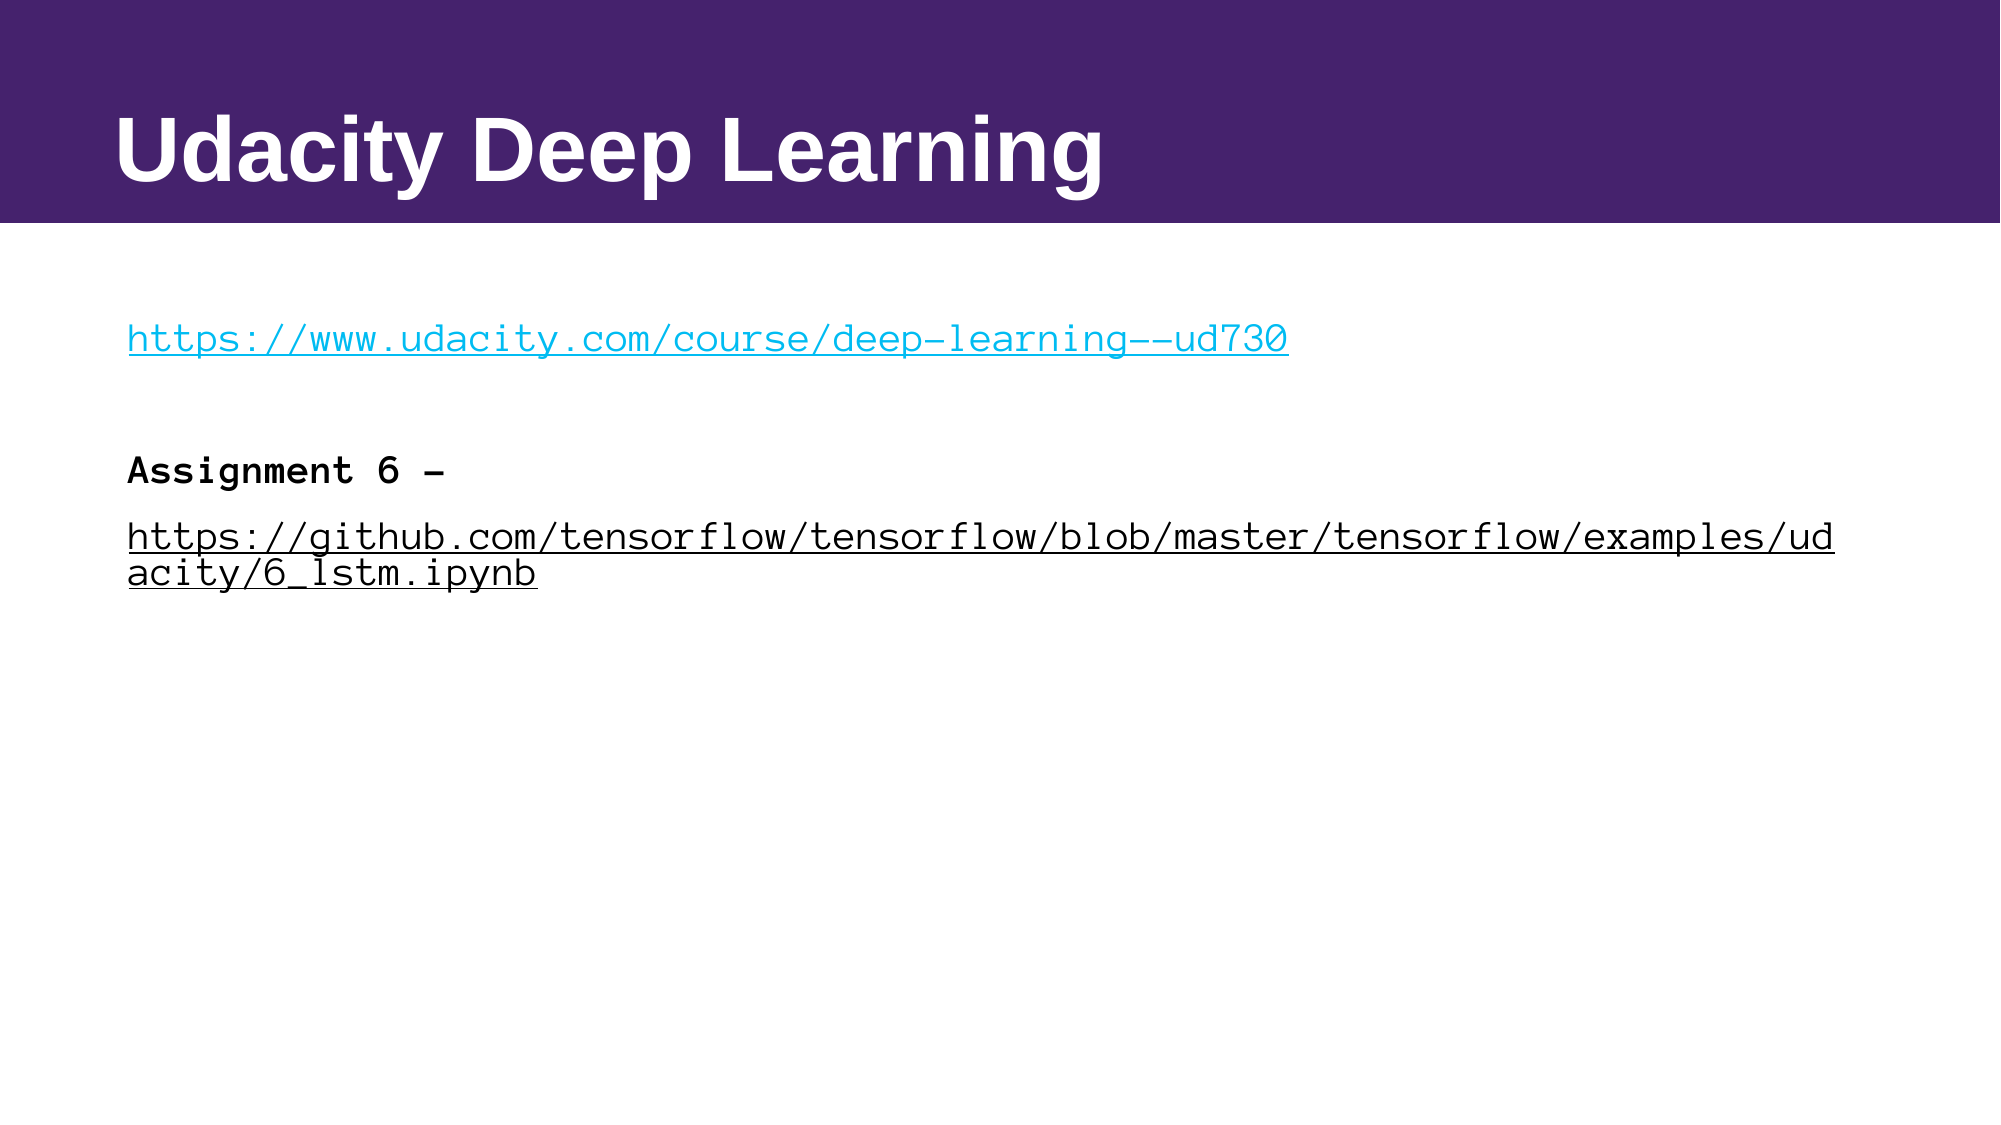

# Udacity Deep Learning

https://www.udacity.com/course/deep-learning--ud730

Assignment 6 -
https://github.com/tensorflow/tensorflow/blob/master/tensorflow/examples/udacity/6_lstm.ipynb